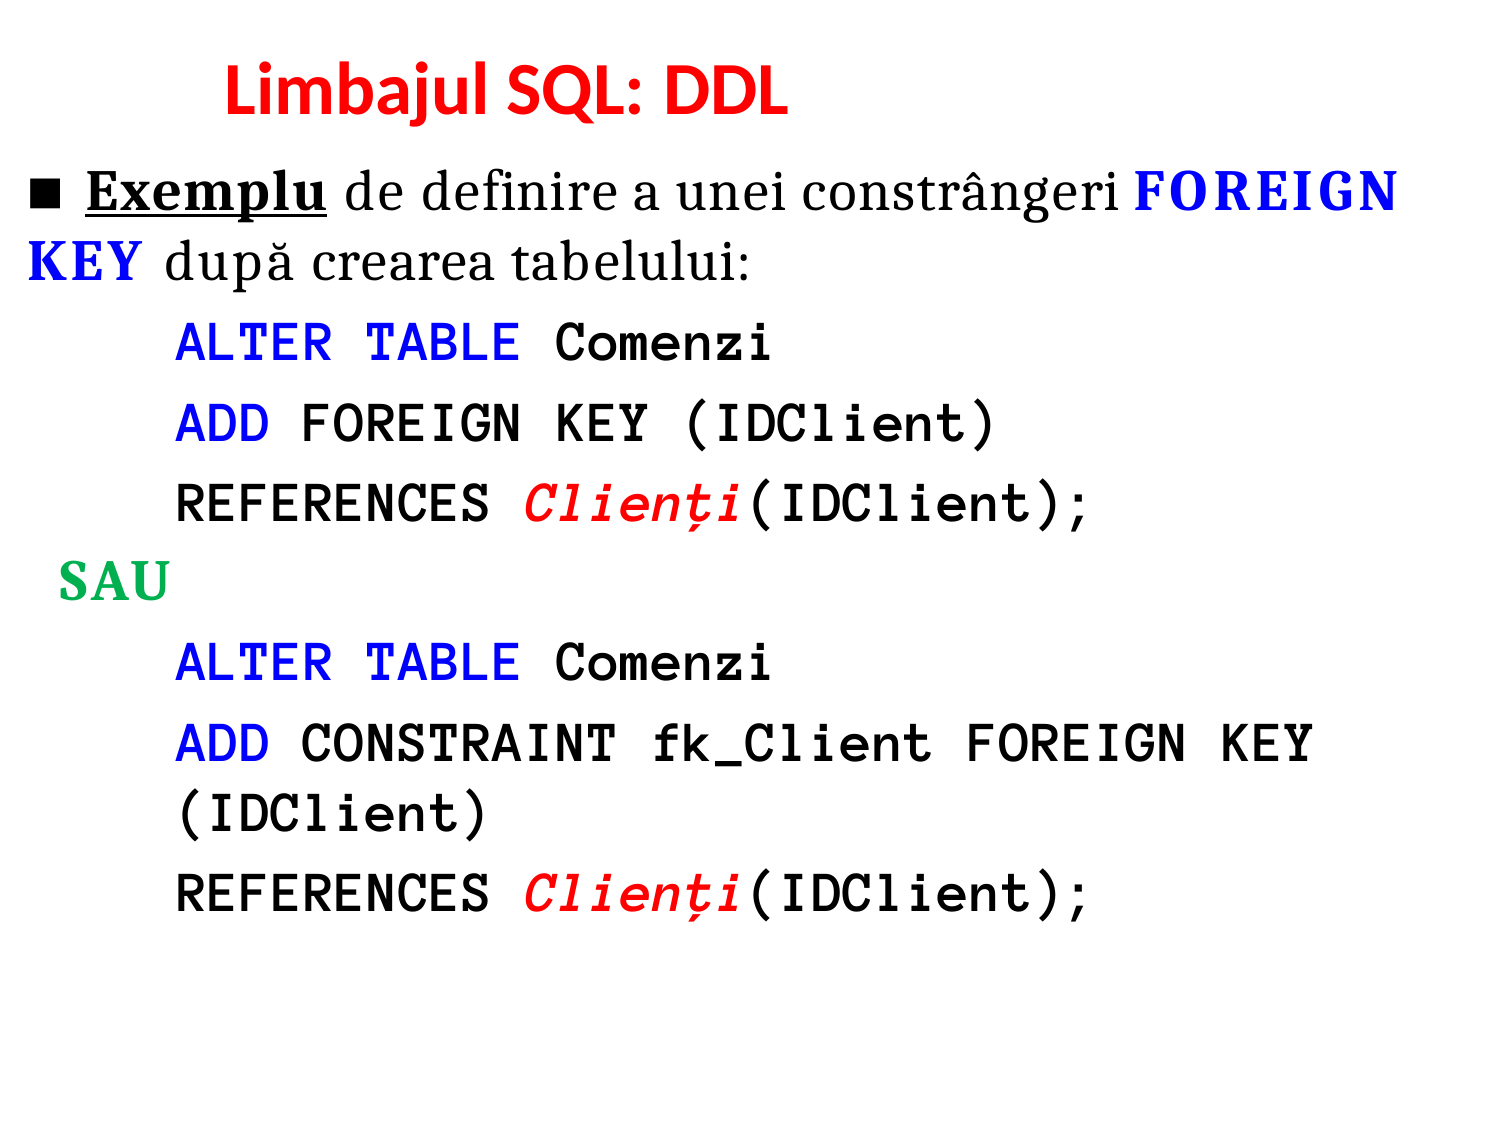

# Limbajul SQL: DDL
◼	Exemplu de definire a unei constrângeri FOREIGN KEY după crearea tabelului:
ALTER TABLE Comenzi
ADD FOREIGN KEY (IDClient)
REFERENCES Clienți(IDClient);
SAU
ALTER TABLE Comenzi
ADD CONSTRAINT fk_Client FOREIGN KEY (IDClient)
REFERENCES Clienți(IDClient);